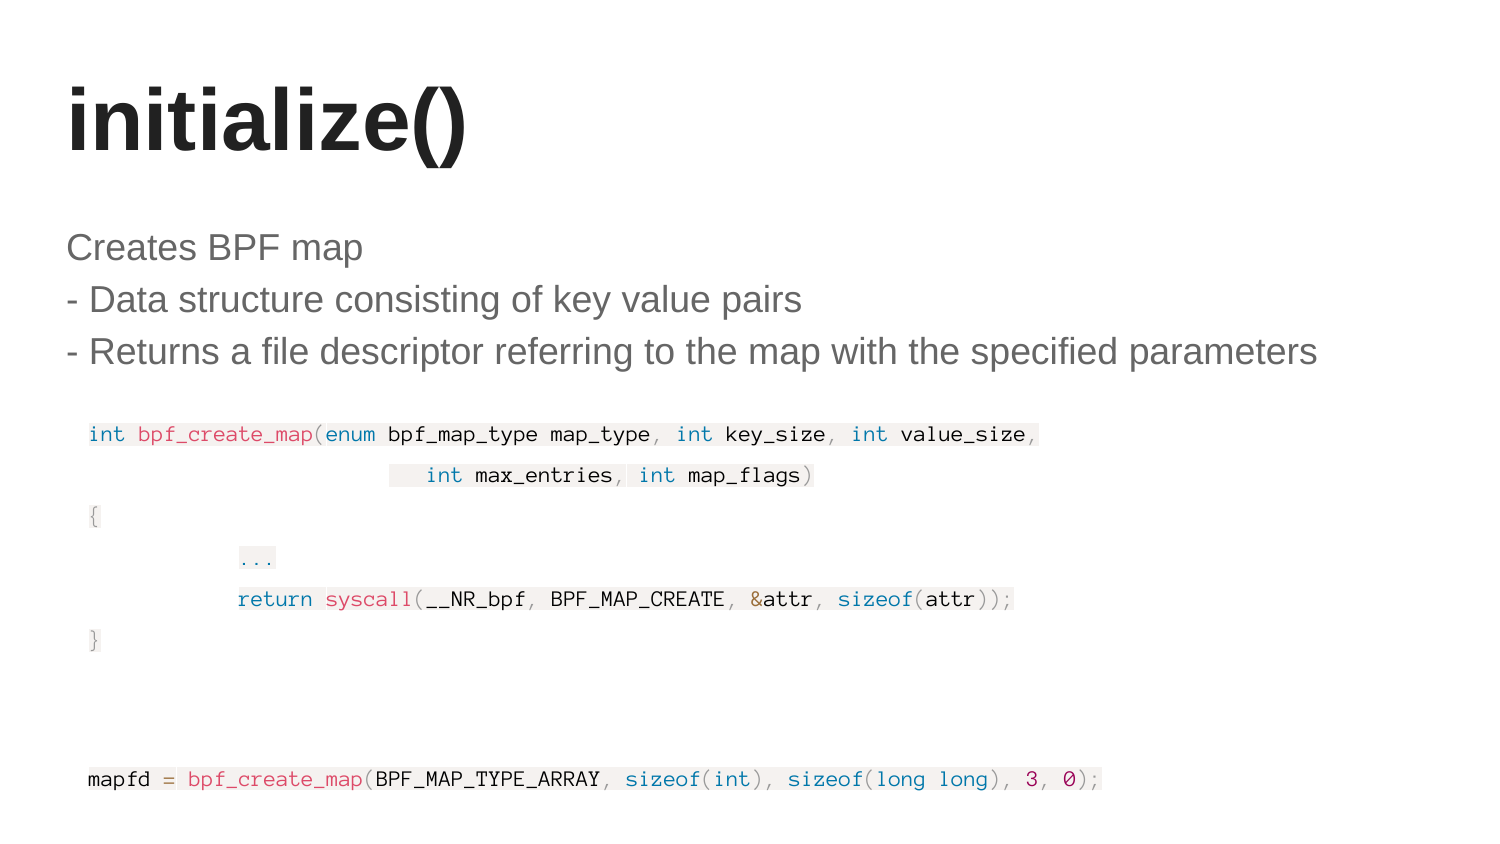

# initialize()
Creates BPF map
- Data structure consisting of key value pairs
- Returns a file descriptor referring to the map with the specified parameters
int bpf_create_map(enum bpf_map_type map_type, int key_size, int value_size,
		   int max_entries, int map_flags)
{
	...
	return syscall(__NR_bpf, BPF_MAP_CREATE, &attr, sizeof(attr));
}

mapfd = bpf_create_map(BPF_MAP_TYPE_ARRAY, sizeof(int), sizeof(long long), 3, 0);